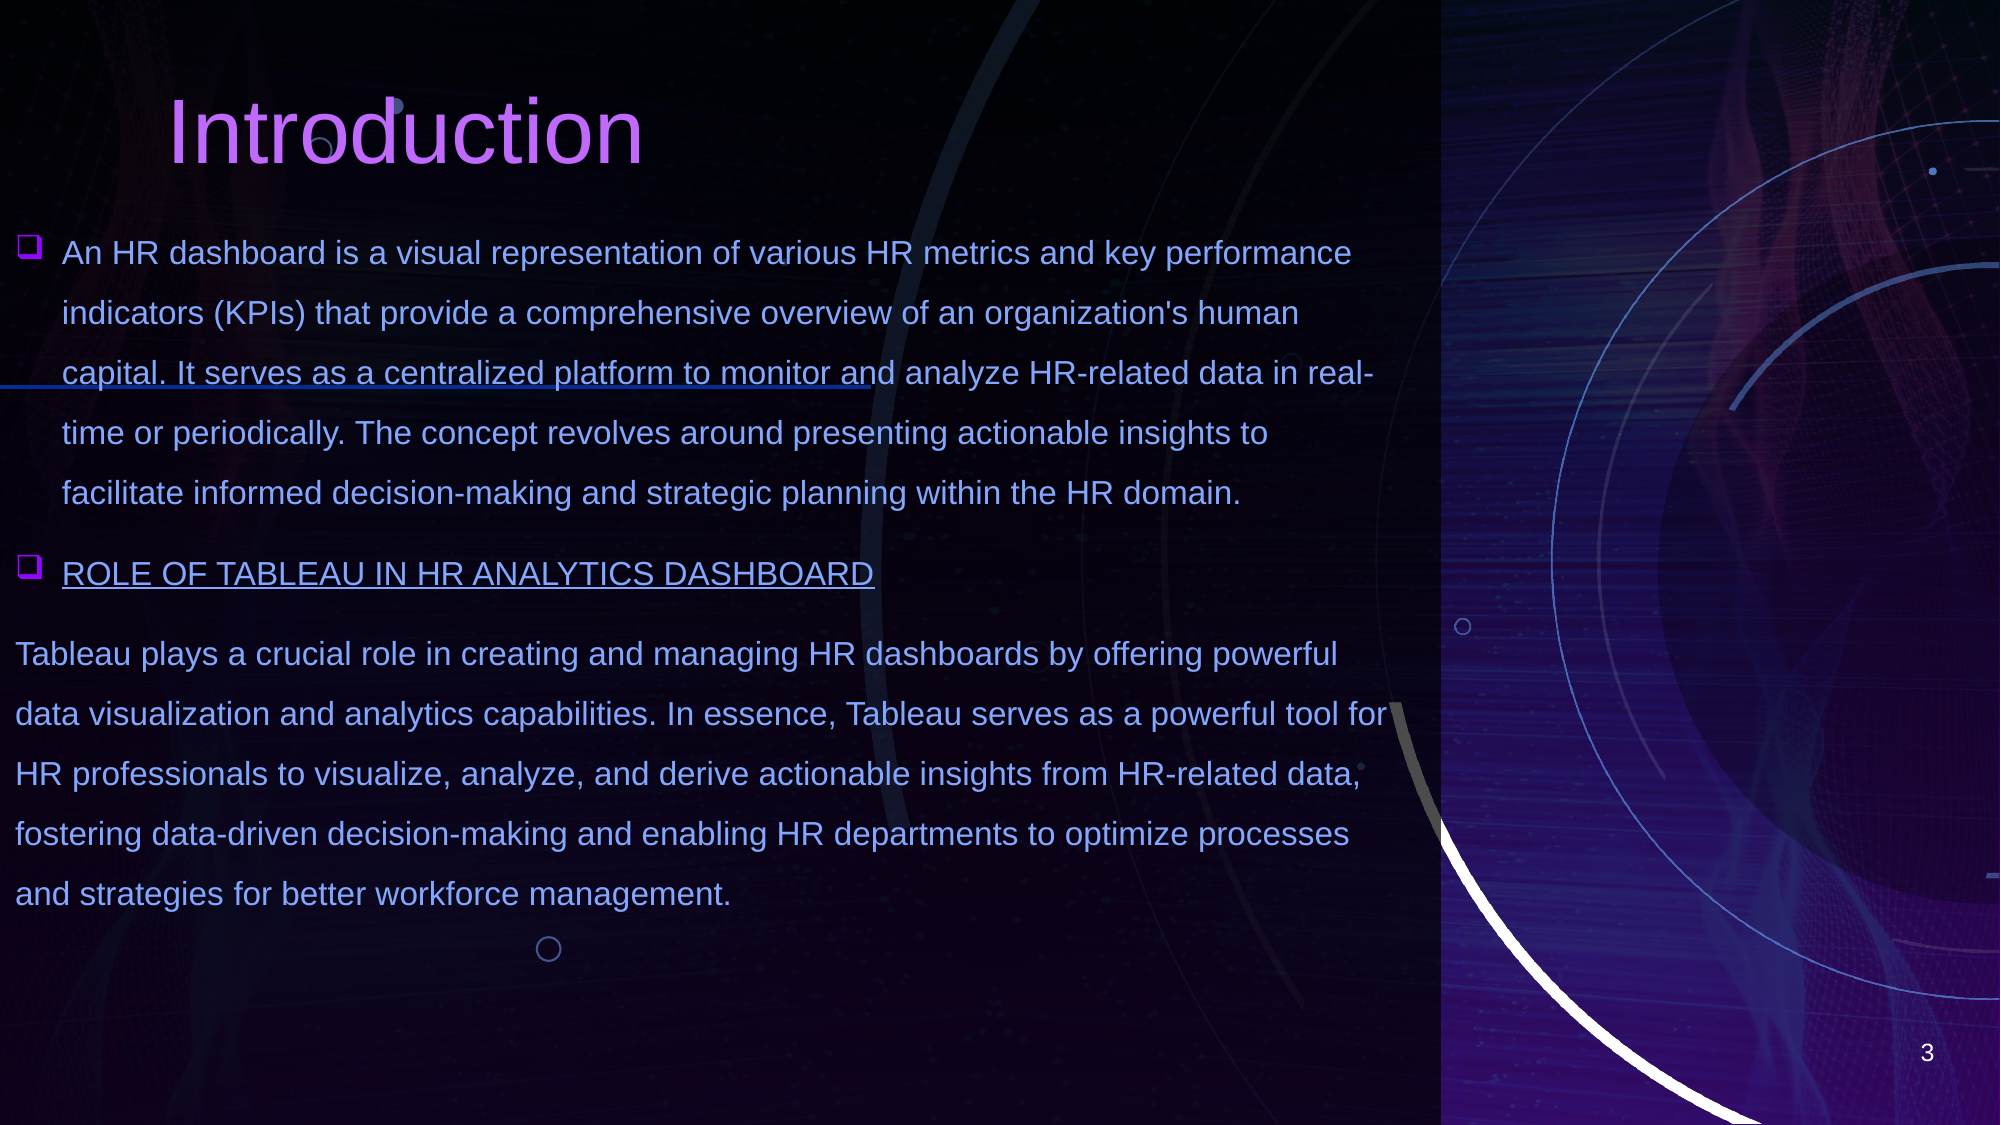

# Introduction
An HR dashboard is a visual representation of various HR metrics and key performance indicators (KPIs) that provide a comprehensive overview of an organization's human capital. It serves as a centralized platform to monitor and analyze HR-related data in real-time or periodically. The concept revolves around presenting actionable insights to facilitate informed decision-making and strategic planning within the HR domain.
ROLE OF TABLEAU IN HR ANALYTICS DASHBOARD
Tableau plays a crucial role in creating and managing HR dashboards by offering powerful data visualization and analytics capabilities. In essence, Tableau serves as a powerful tool for HR professionals to visualize, analyze, and derive actionable insights from HR-related data, fostering data-driven decision-making and enabling HR departments to optimize processes and strategies for better workforce management.
3